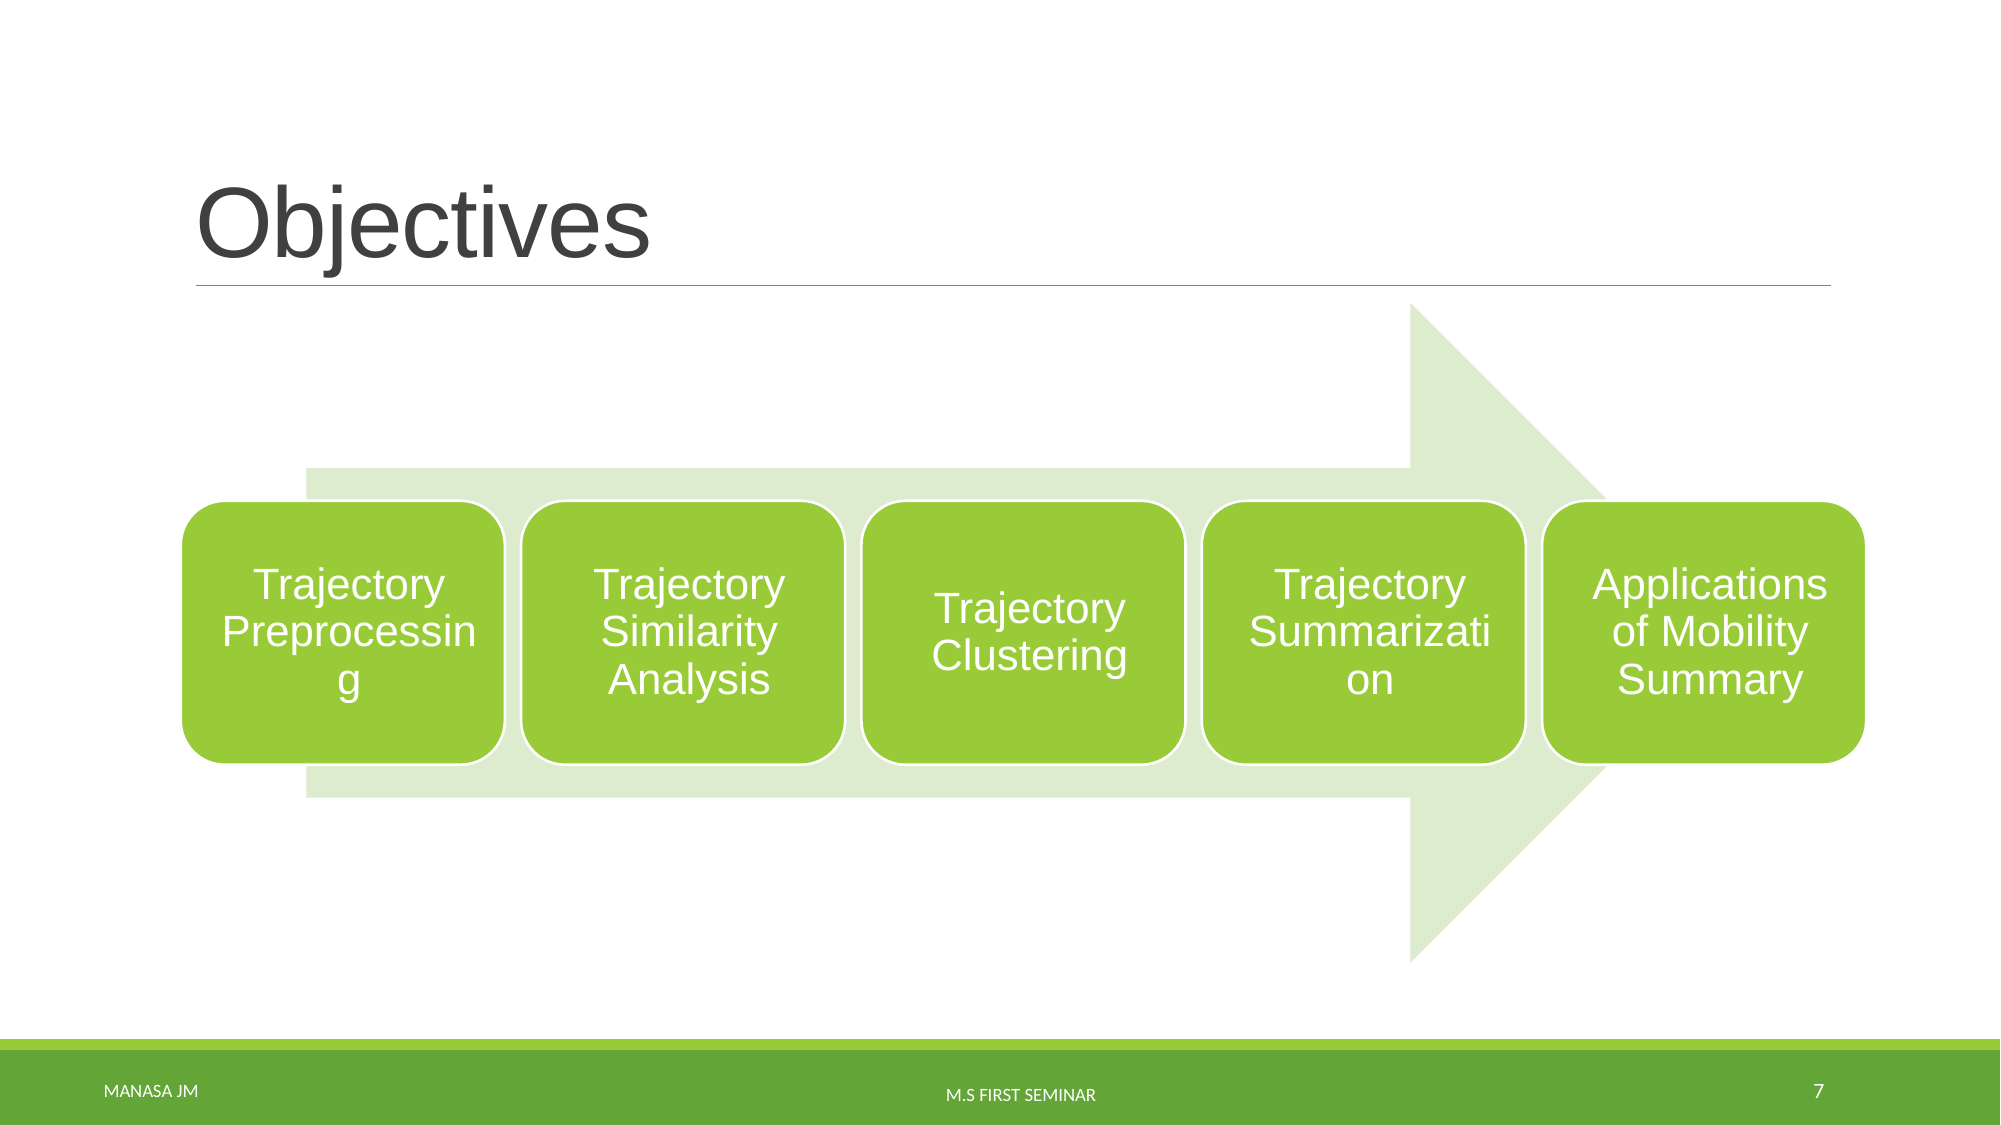

# Objectives
Trajectory Preprocessing
Trajectory Similarity Analysis
Trajectory Clustering
Trajectory Summarization
Applications of Mobility Summary
Manasa Jm
7
M.S First Seminar